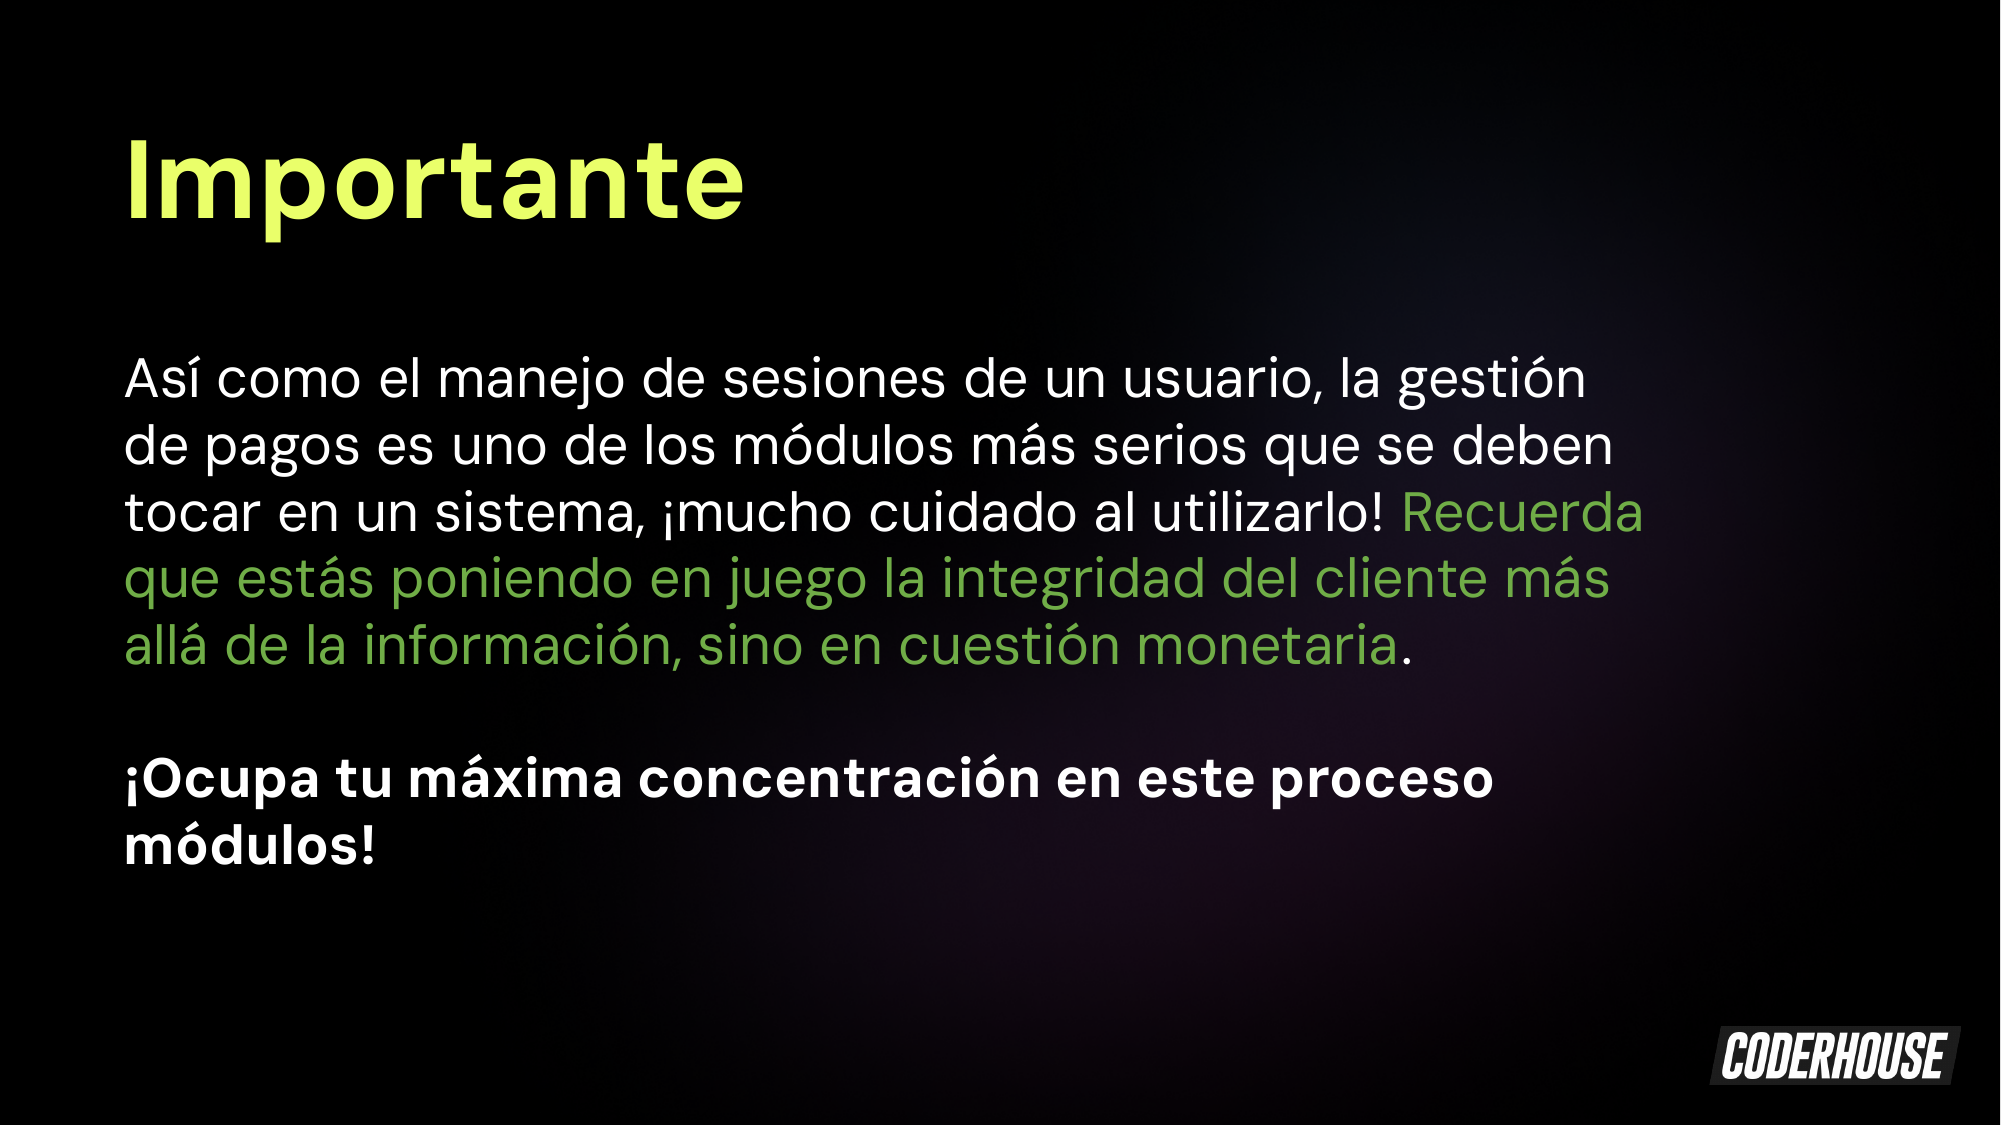

Importante
Así como el manejo de sesiones de un usuario, la gestión de pagos es uno de los módulos más serios que se deben tocar en un sistema, ¡mucho cuidado al utilizarlo! Recuerda que estás poniendo en juego la integridad del cliente más allá de la información, sino en cuestión monetaria.

¡Ocupa tu máxima concentración en este proceso módulos!